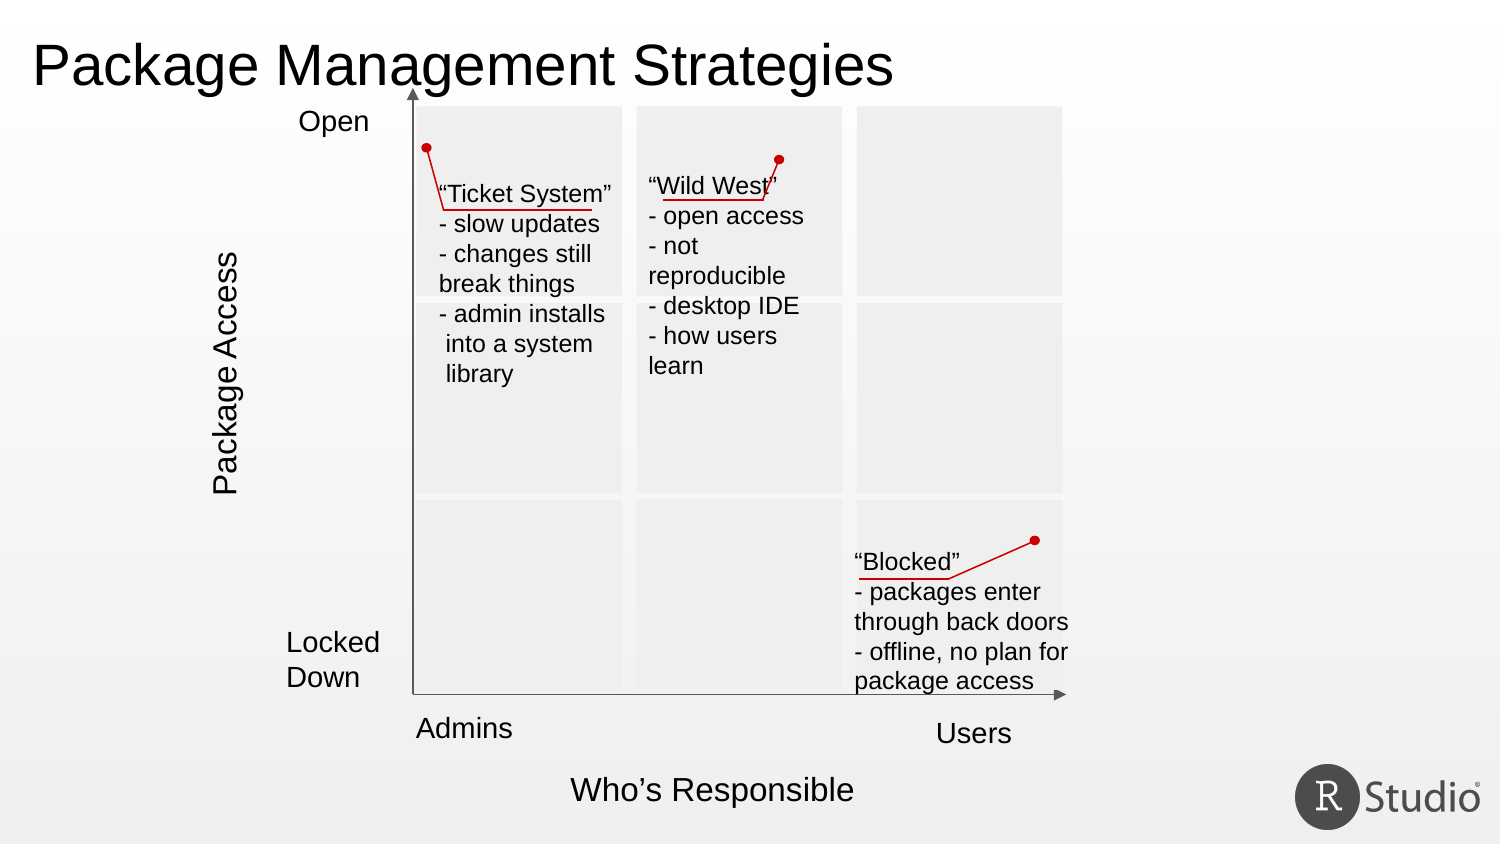

# Package Management Strategies
Open

“Wild West”
- open access
- not reproducible
- desktop IDE
- how users learn

“Ticket System”
- slow updates
- changes still
break things
- admin installs
 into a system
 library
Package Access

“Blocked”
- packages enter through back doors
- offline, no plan for
package access

Locked Down
Admins
Users
Who’s Responsible